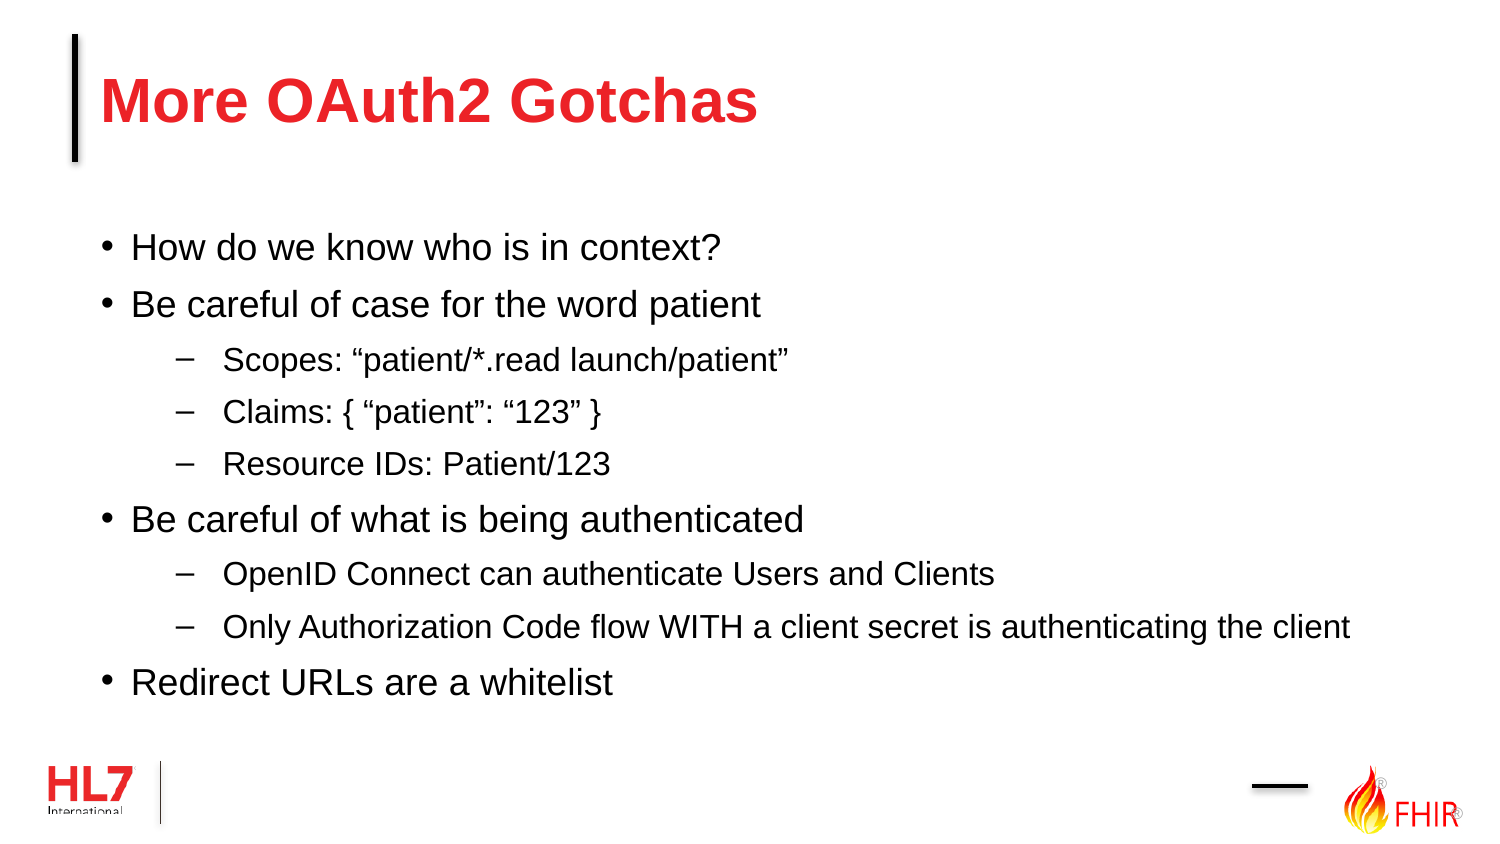

# More OAuth2 Gotchas
How do we know who is in context?
Be careful of case for the word patient
Scopes: “patient/*.read launch/patient”
Claims: { “patient”: “123” }
Resource IDs: Patient/123
Be careful of what is being authenticated
OpenID Connect can authenticate Users and Clients
Only Authorization Code flow WITH a client secret is authenticating the client
Redirect URLs are a whitelist